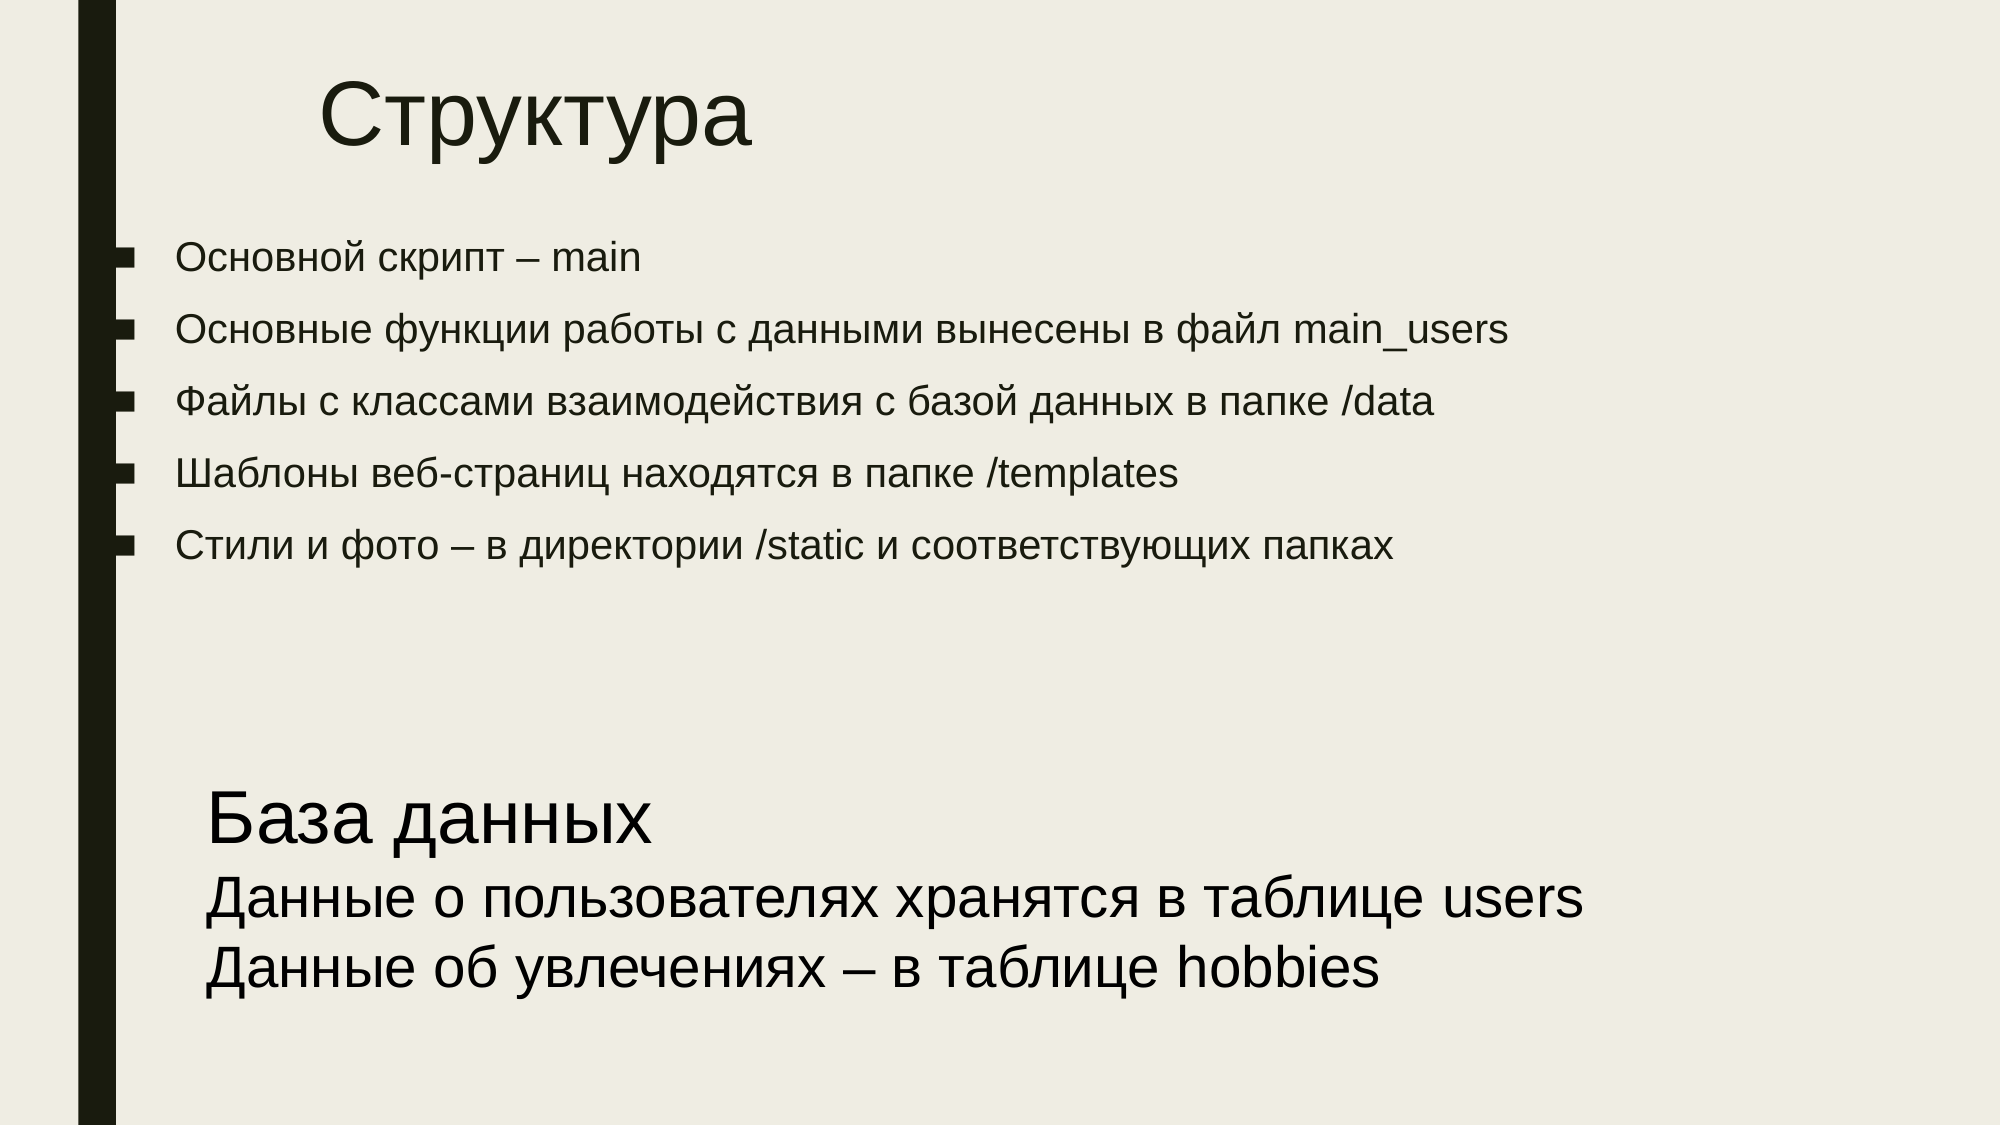

# Структура
Основной скрипт – main
Основные функции работы с данными вынесены в файл main_users
Файлы с классами взаимодействия с базой данных в папке /data
Шаблоны веб-страниц находятся в папке /templates
Стили и фото – в директории /static и соответствующих папках

База данных
Данные о пользователях хранятся в таблице users
Данные об увлечениях – в таблице hobbies